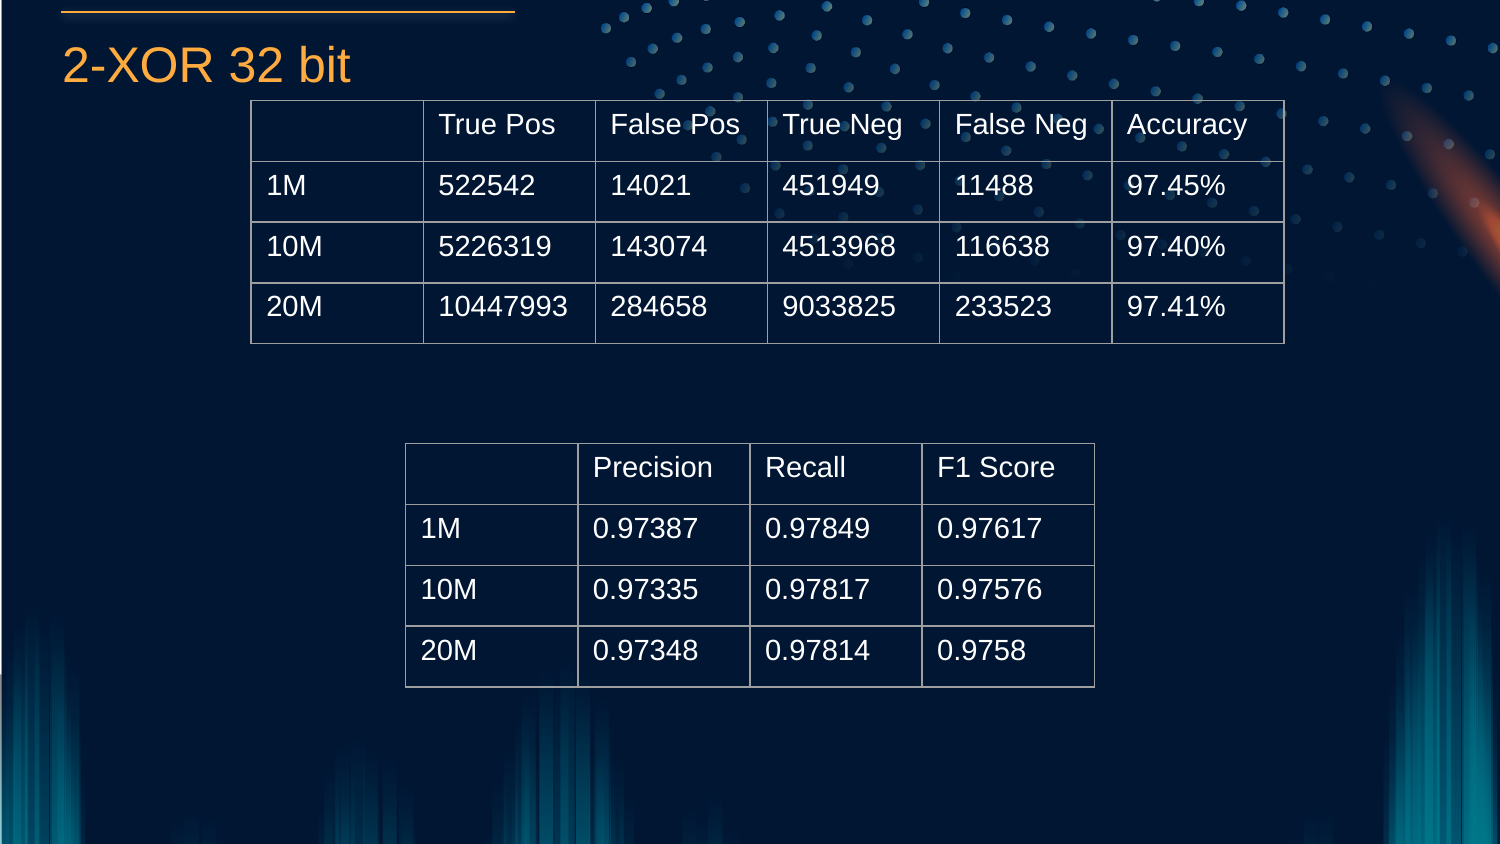

2-XOR 32 bit
|  | True Pos | False Pos | True Neg | False Neg | Accuracy |
| --- | --- | --- | --- | --- | --- |
| 1M | 522542 | 14021 | 451949 | 11488 | 97.45% |
| 10M | 5226319 | 143074 | 4513968 | 116638 | 97.40% |
| 20M | 10447993 | 284658 | 9033825 | 233523 | 97.41% |
|  | Precision | Recall | F1 Score |
| --- | --- | --- | --- |
| 1M | 0.97387 | 0.97849 | 0.97617 |
| 10M | 0.97335 | 0.97817 | 0.97576 |
| 20M | 0.97348 | 0.97814 | 0.9758 |